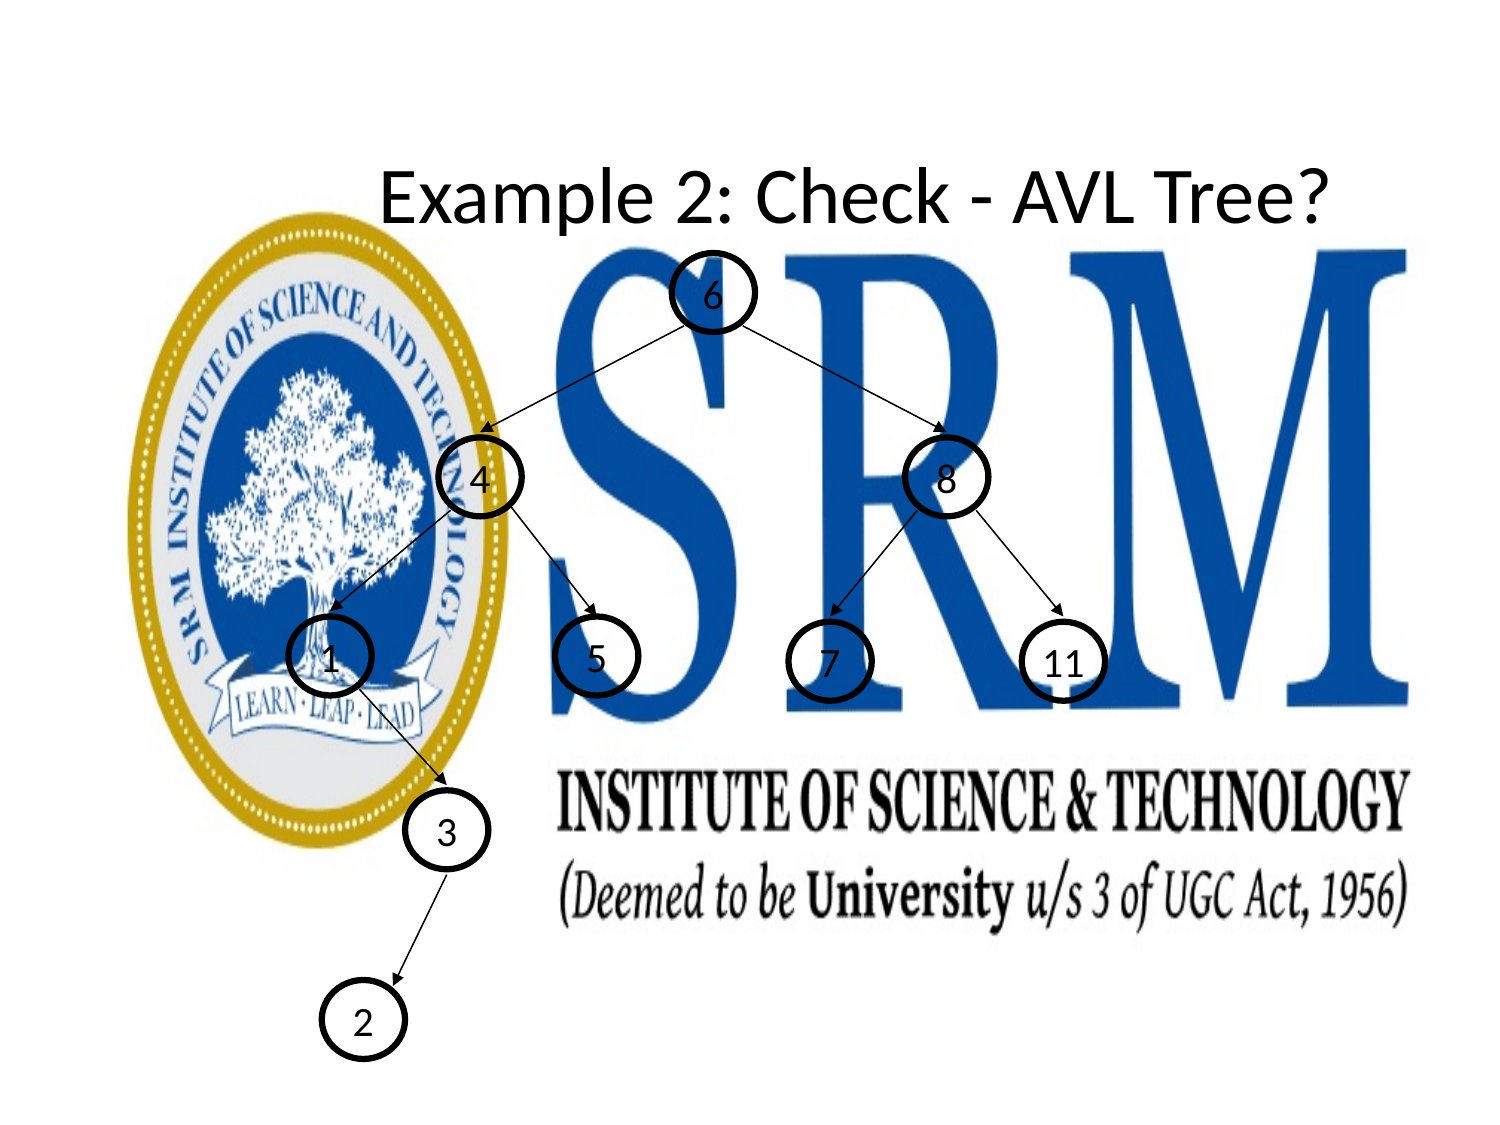

# Example 2: Check - AVL Tree?
6
4
8
1
5
7
11
3
2